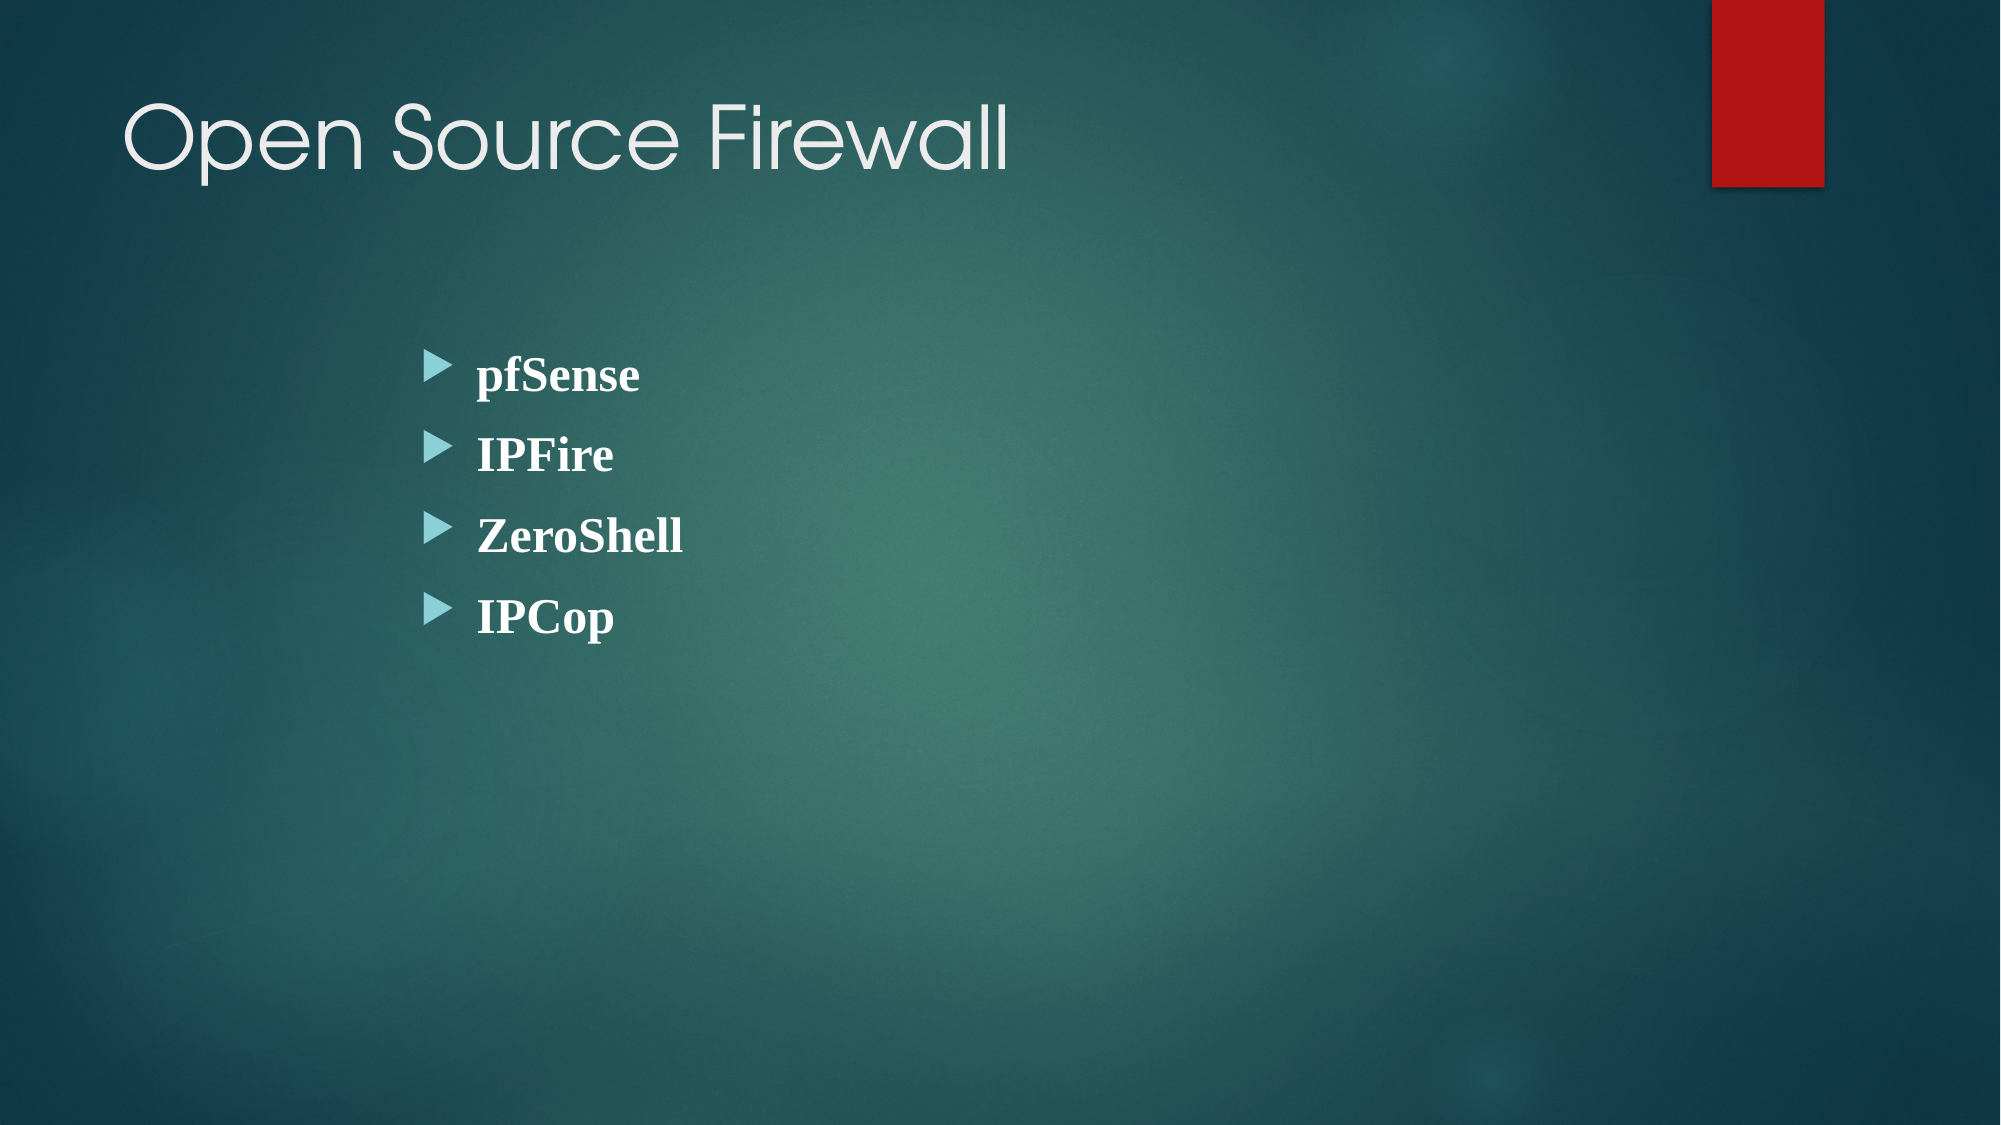

# Open Source Firewall
pfSense
IPFire
ZeroShell
IPCop